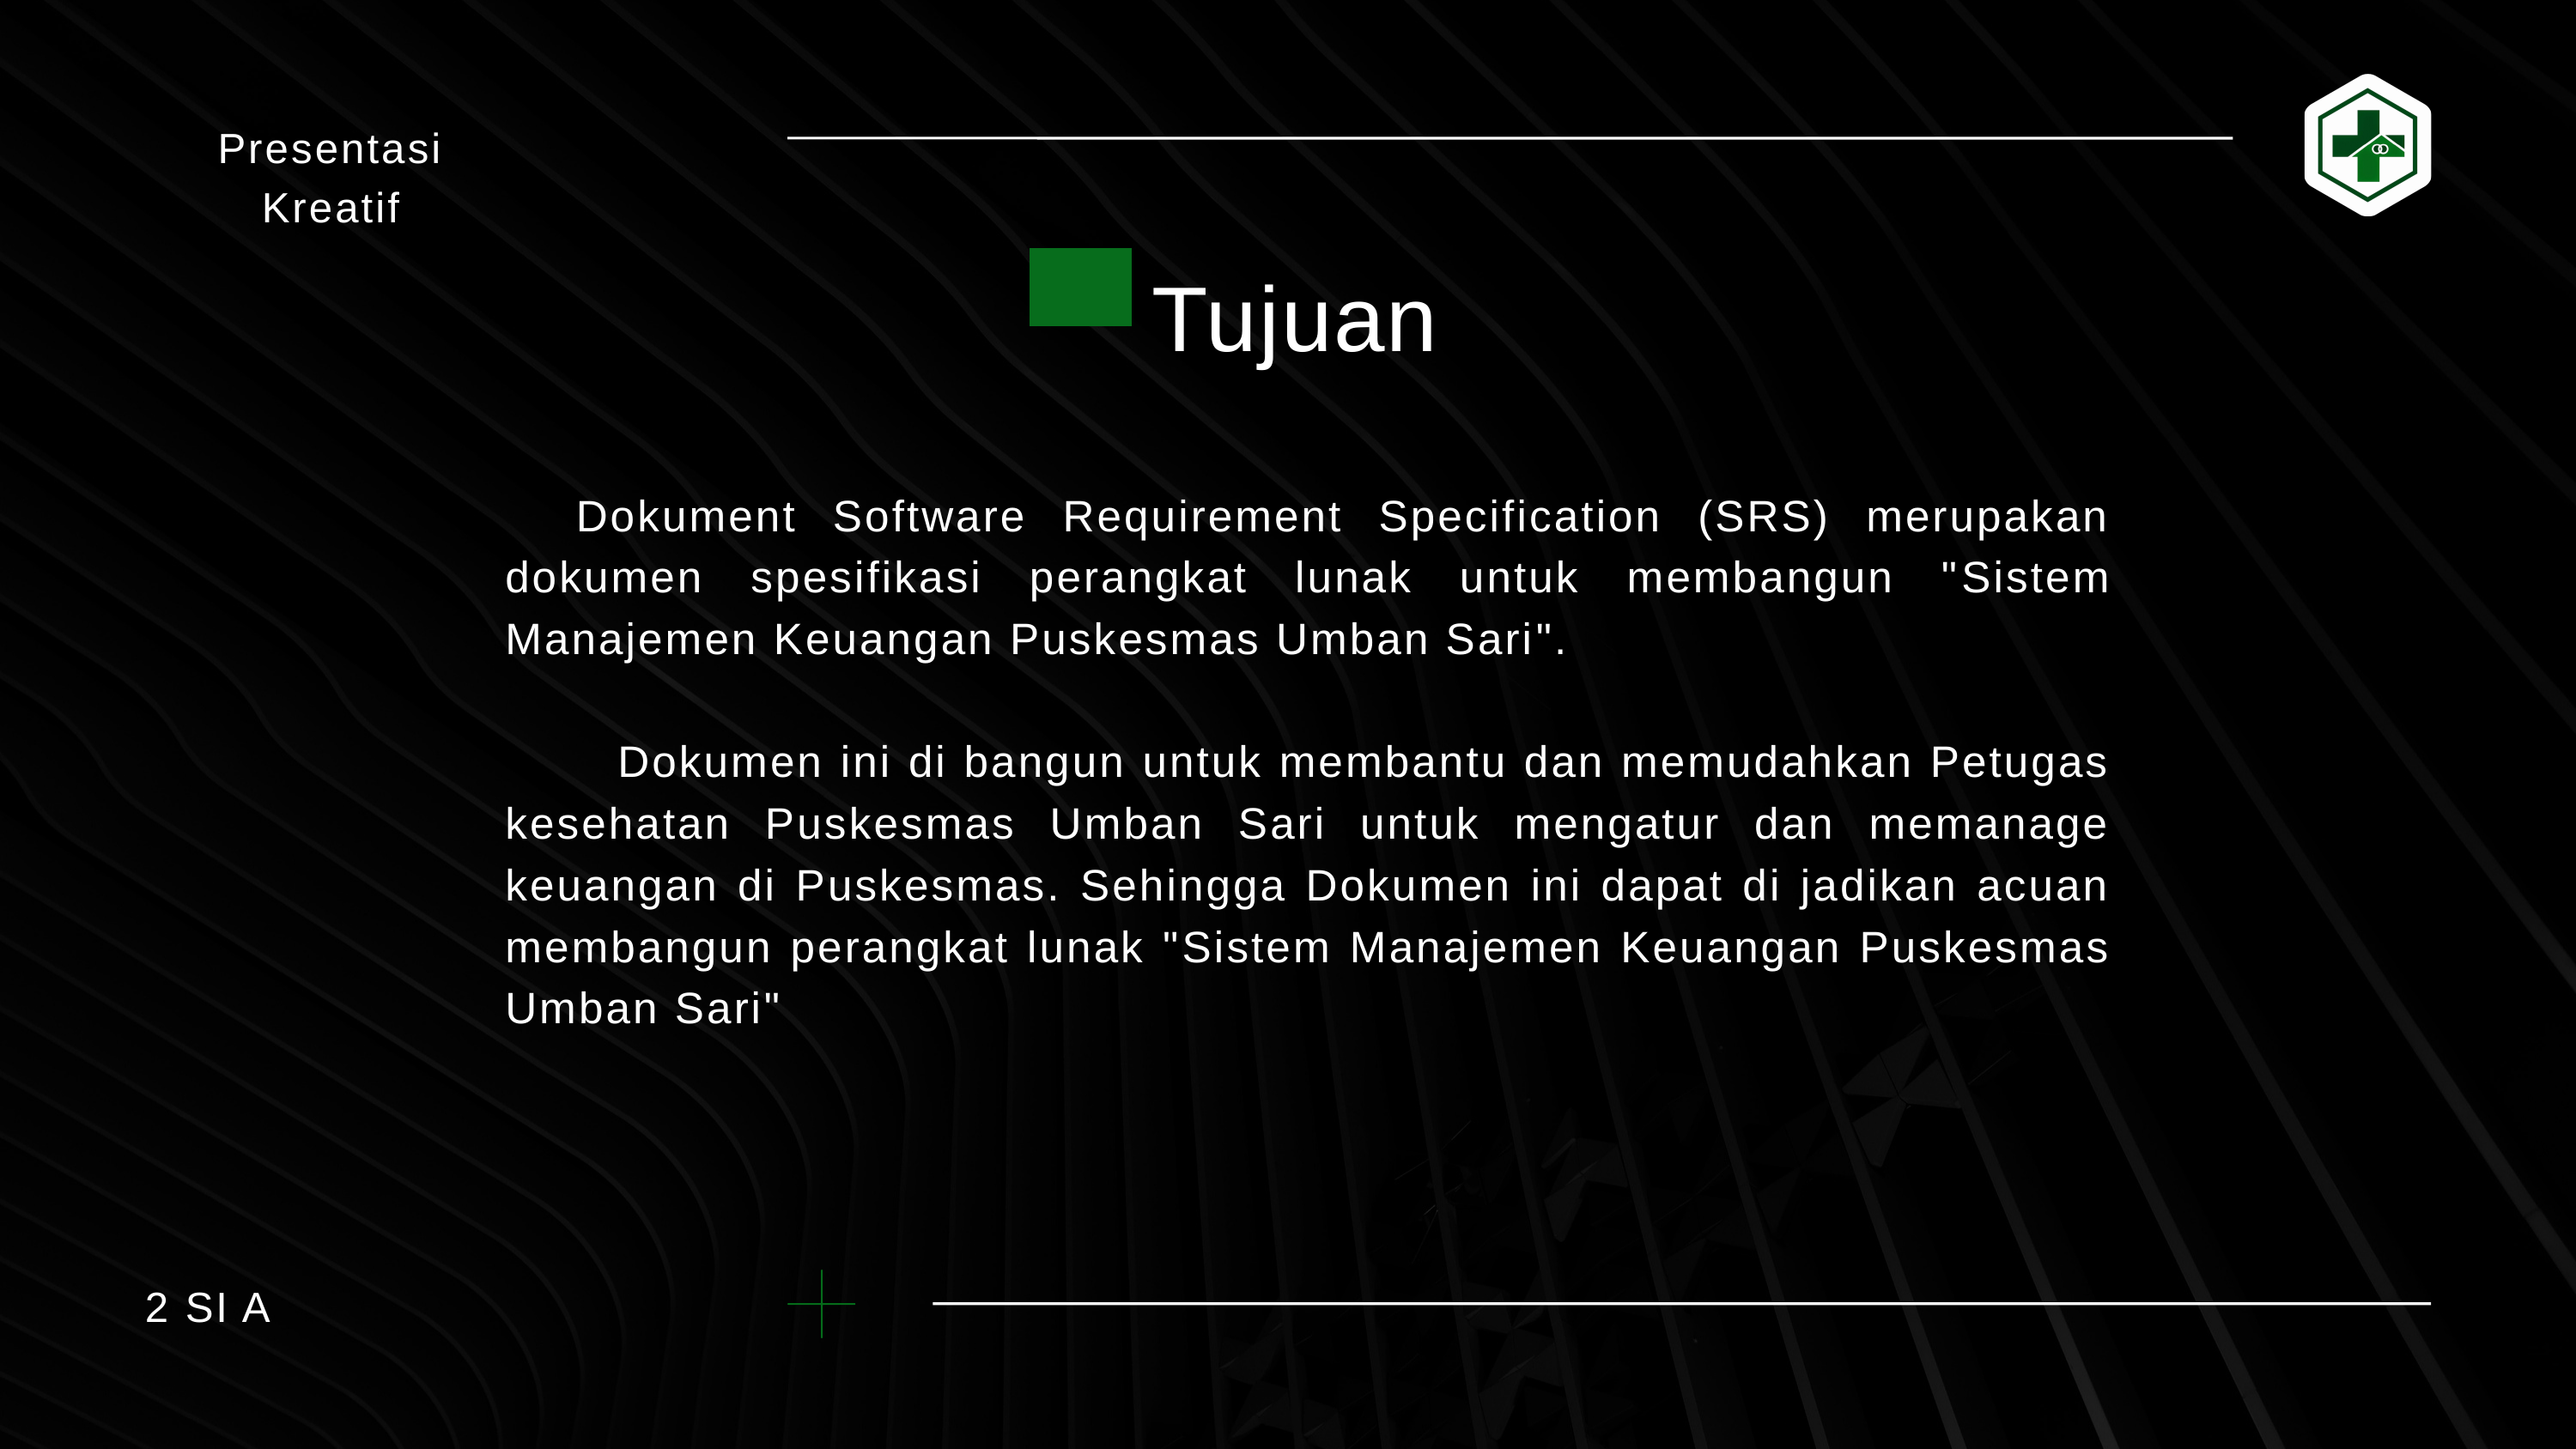

Presentasi Kreatif

Tujuan
  Dokument Software Requirement Specification (SRS) merupakan dokumen spesifikasi perangkat lunak untuk membangun "Sistem Manajemen Keuangan Puskesmas Umban Sari".

       Dokumen ini di bangun untuk membantu dan memudahkan Petugas kesehatan Puskesmas Umban Sari untuk mengatur dan memanage keuangan di Puskesmas. Sehingga Dokumen ini dapat di jadikan acuan membangun perangkat lunak "Sistem Manajemen Keuangan Puskesmas Umban Sari"

2 SI A